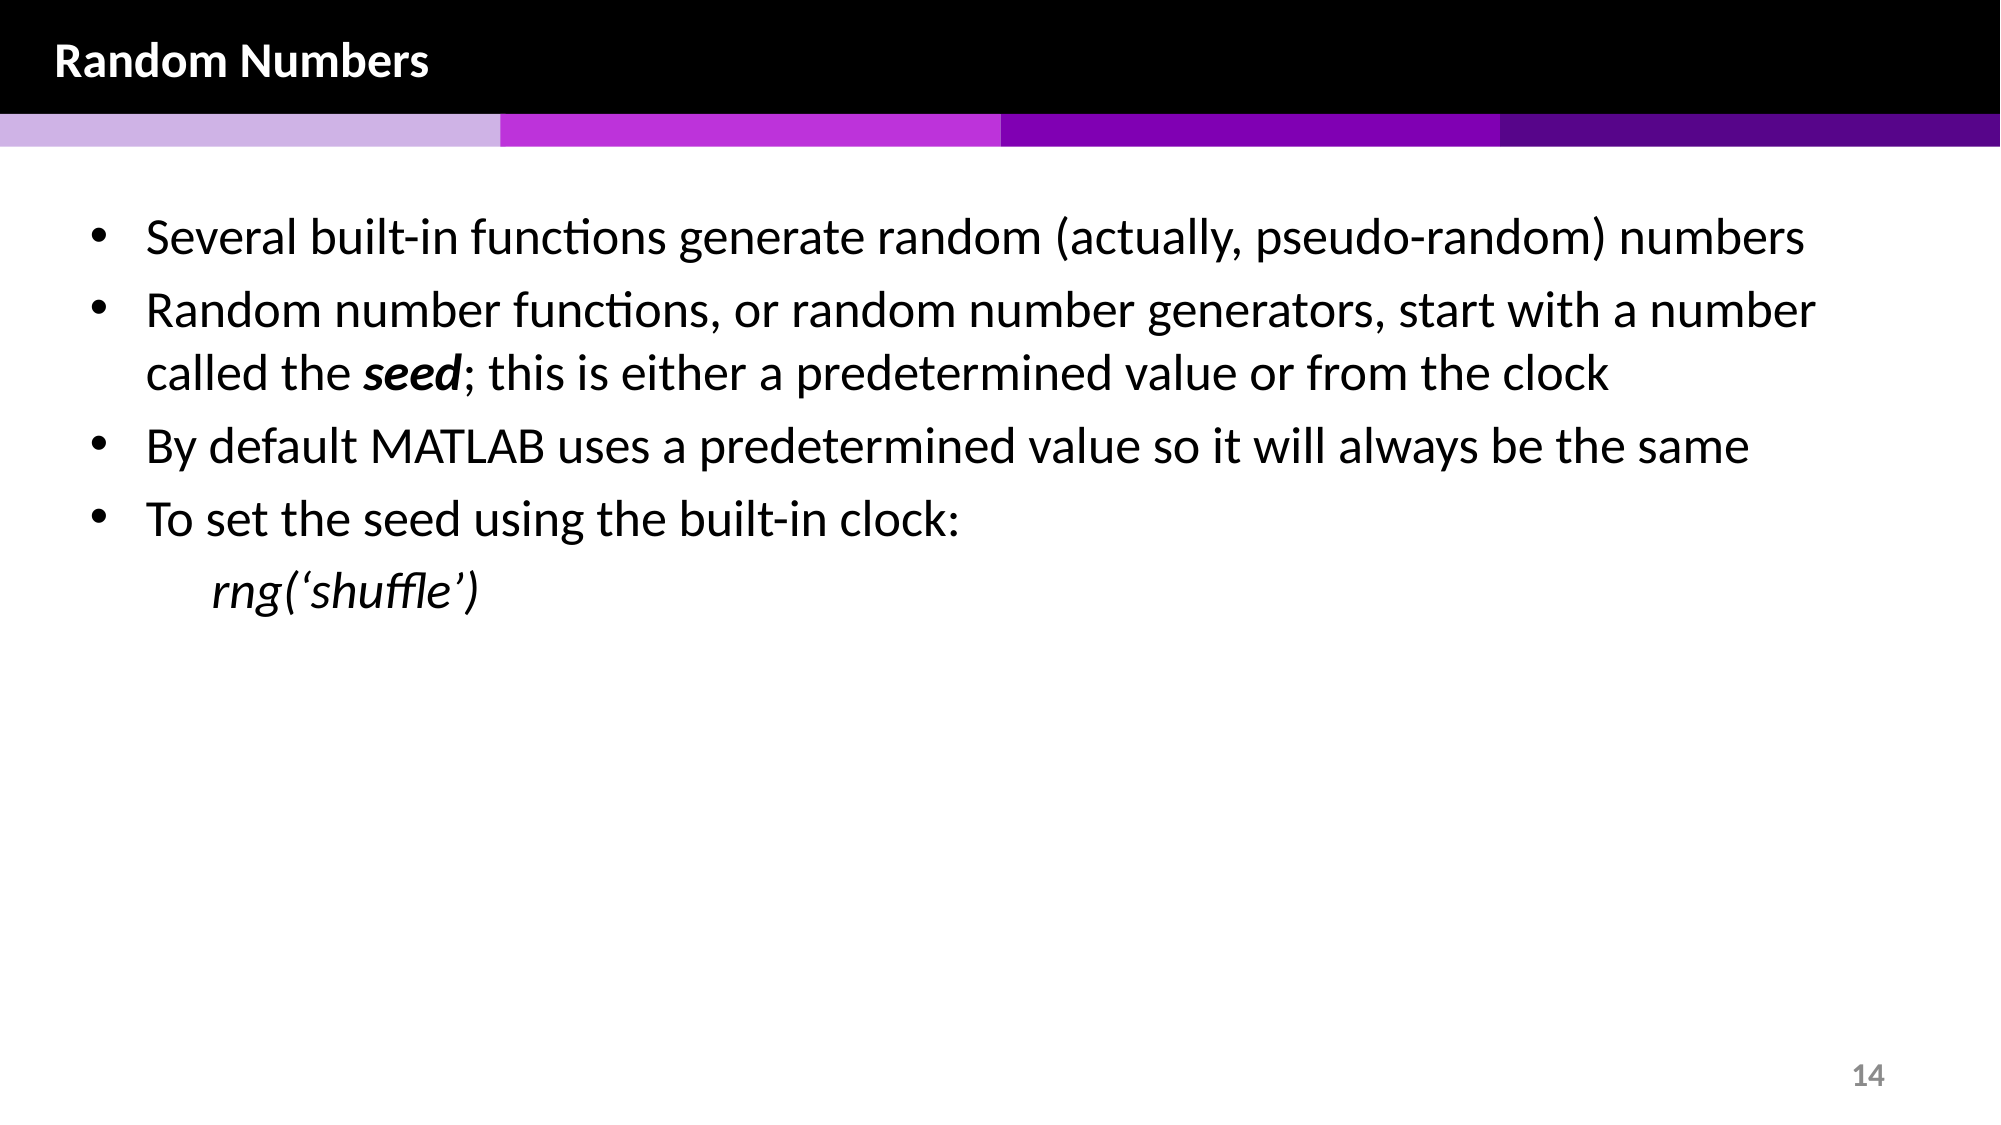

Random Numbers
Several built-in functions generate random (actually, pseudo-random) numbers
Random number functions, or random number generators, start with a number called the seed; this is either a predetermined value or from the clock
By default MATLAB uses a predetermined value so it will always be the same
To set the seed using the built-in clock:
	rng(‘shuffle’)